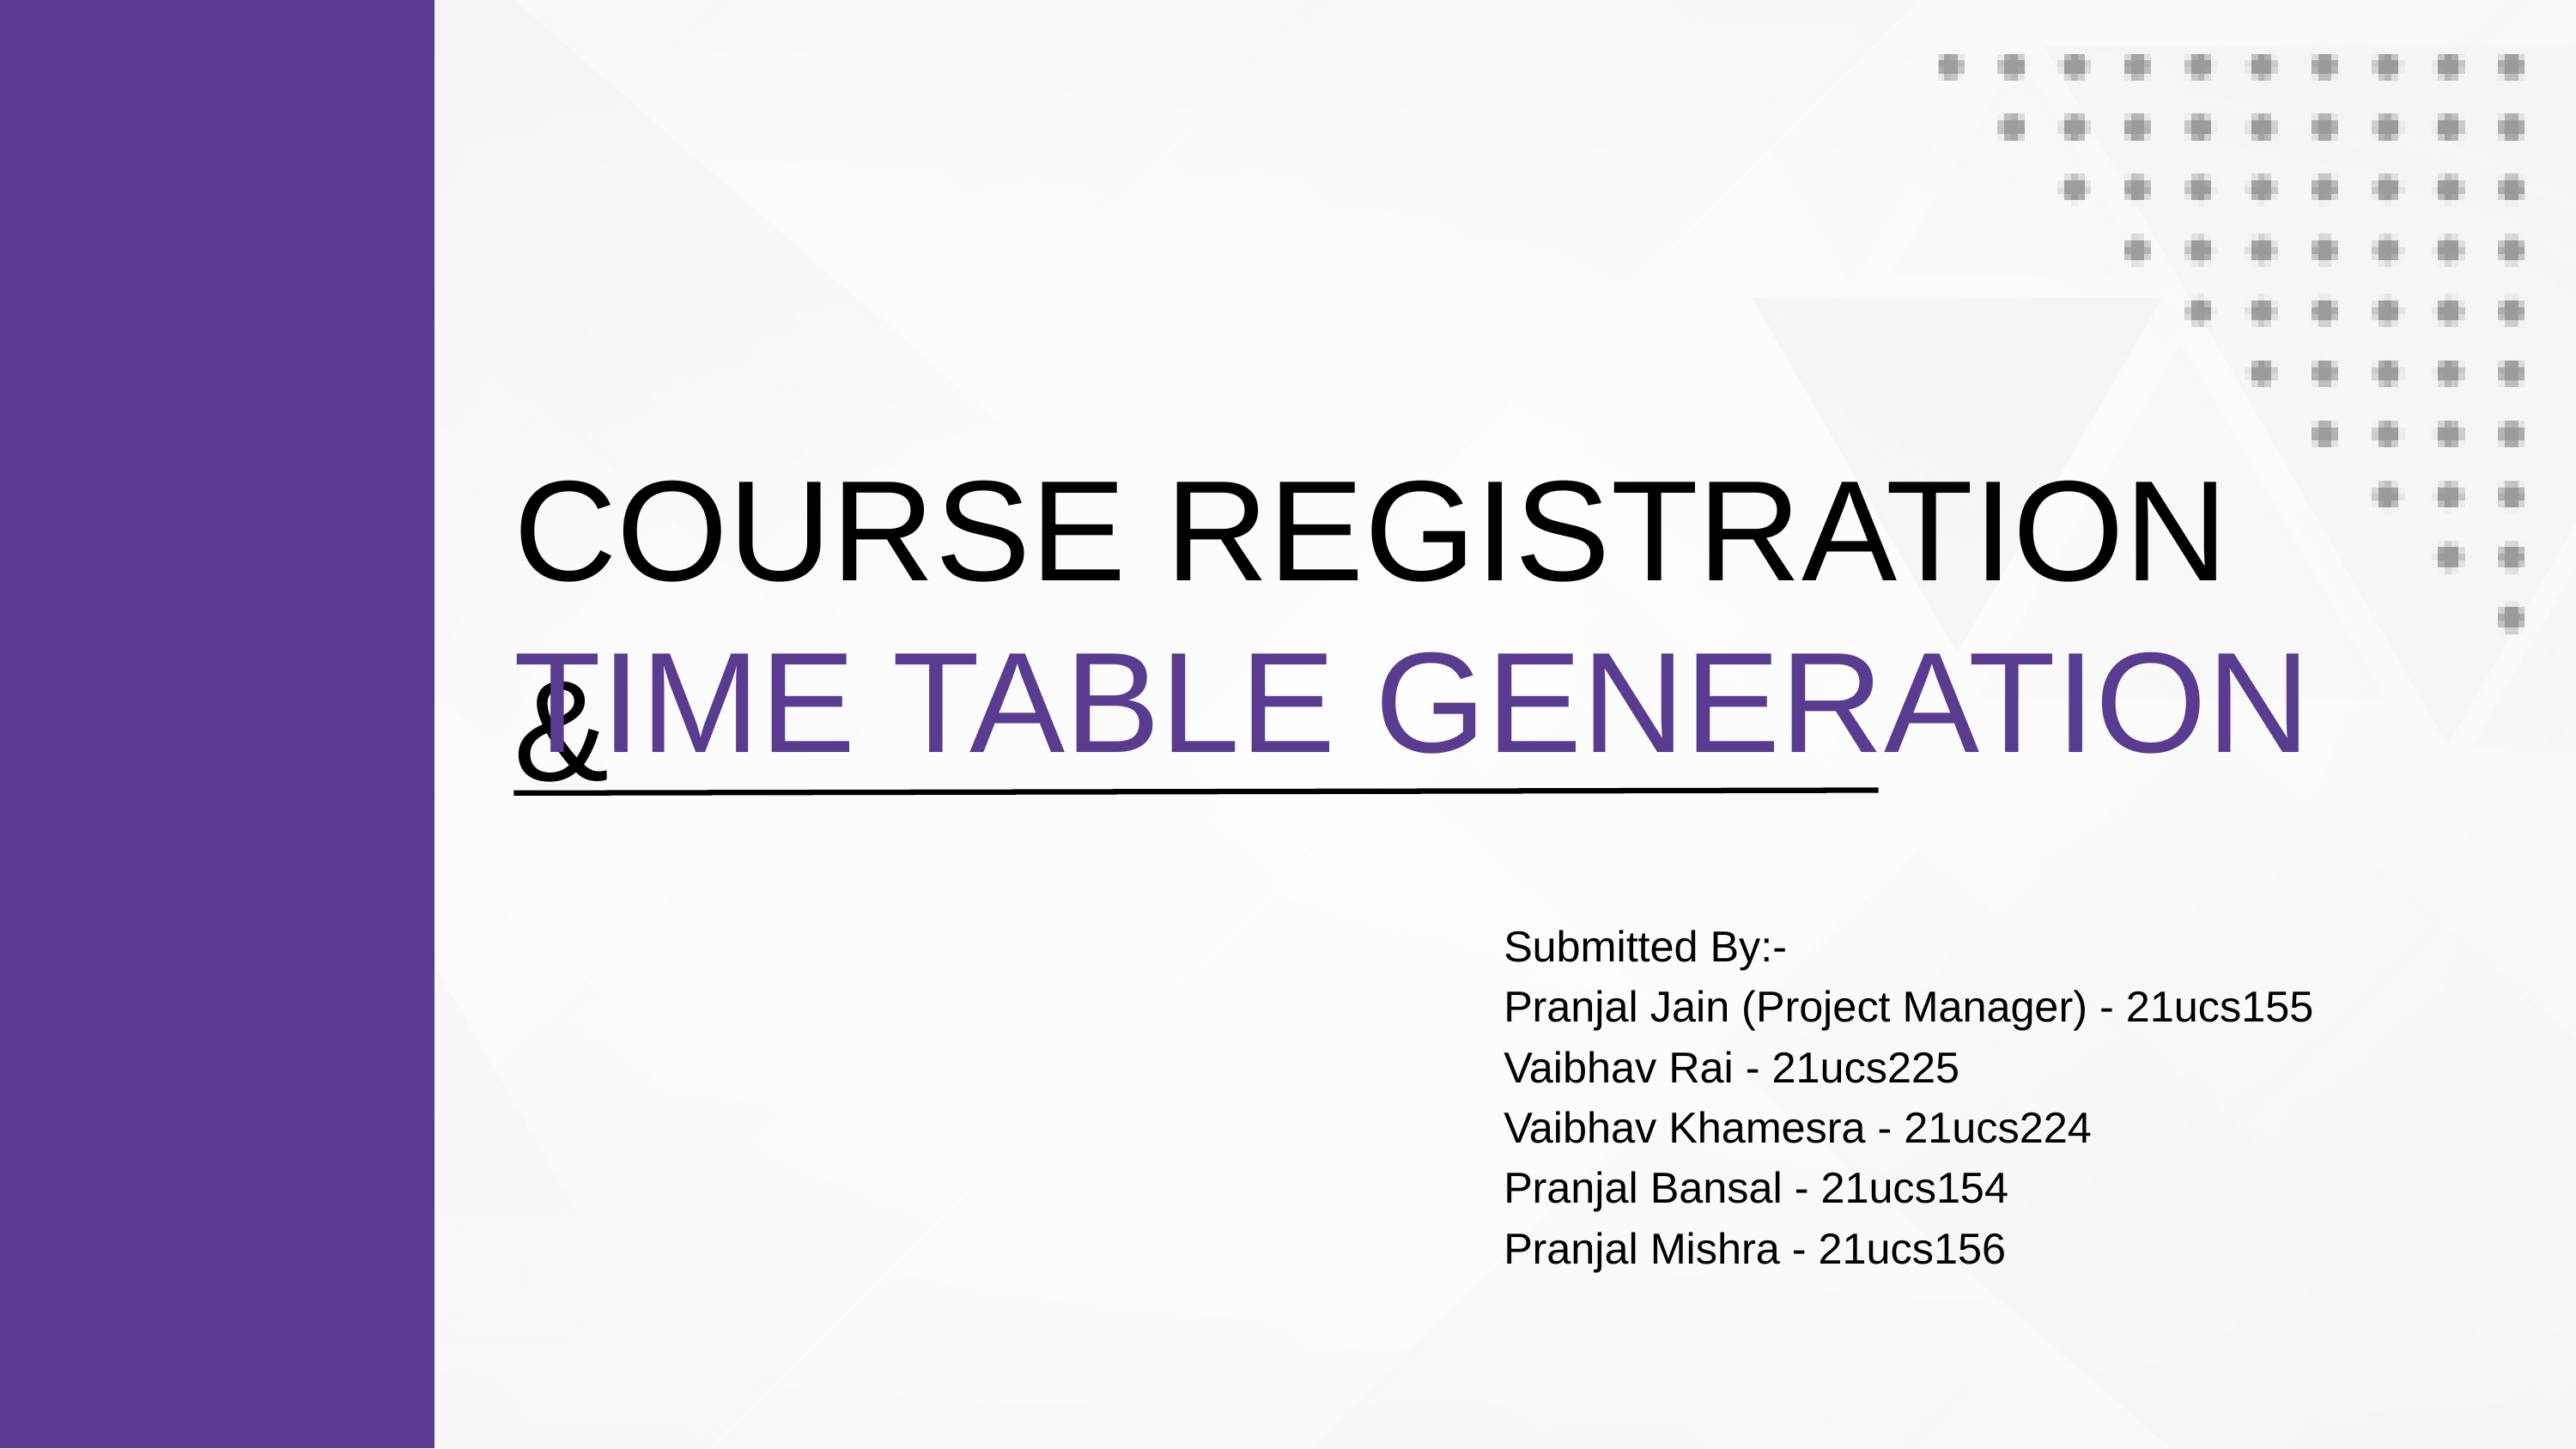

COURSE REGISTRATION &
TIME TABLE GENERATION

Submitted By:-
Pranjal Jain (Project Manager) - 21ucs155
Vaibhav Rai - 21ucs225
Vaibhav Khamesra - 21ucs224
Pranjal Bansal - 21ucs154
Pranjal Mishra - 21ucs156